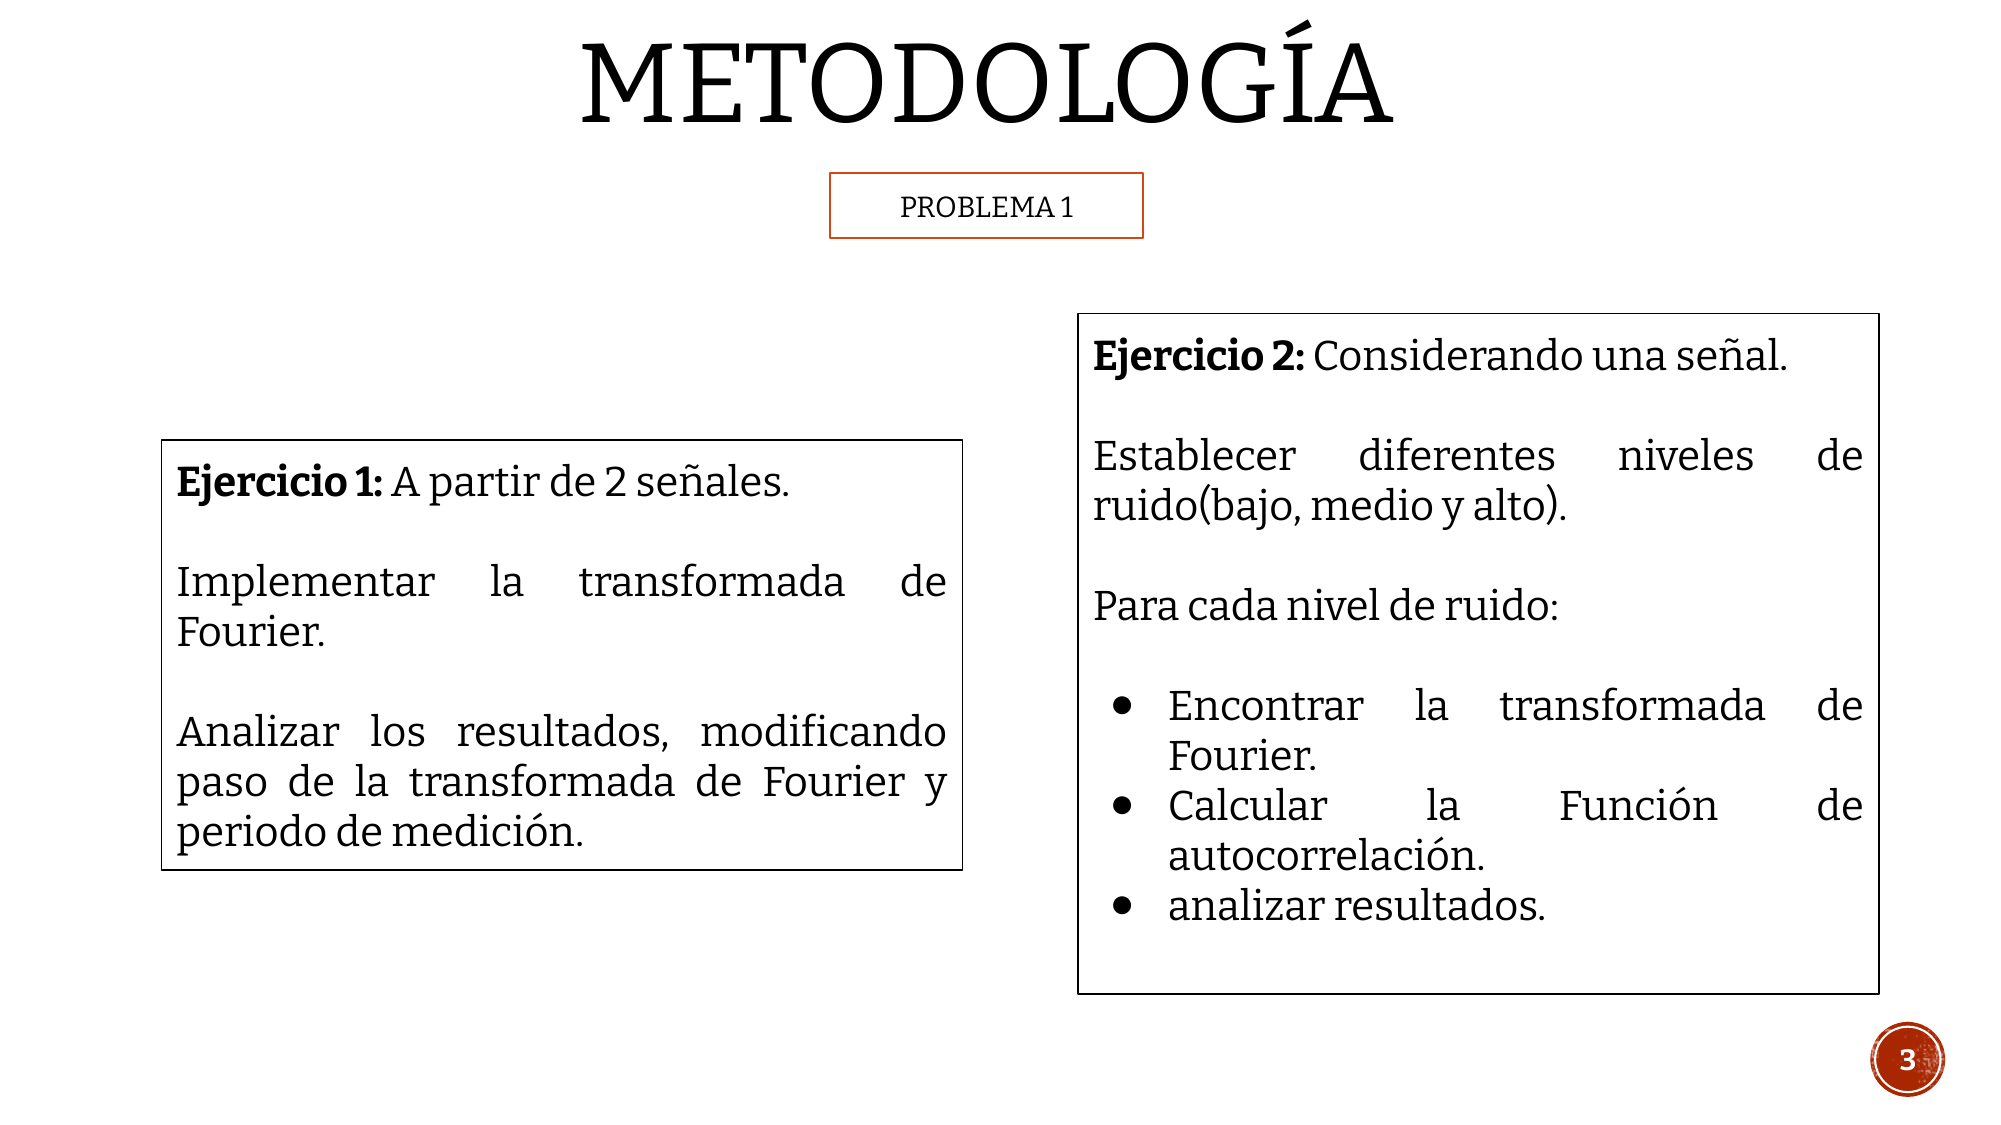

# METODOLOGÍA
PROBLEMA 1
Ejercicio 2: Considerando una señal.

Establecer diferentes niveles de ruido(bajo, medio y alto).

Para cada nivel de ruido:

Encontrar la transformada de Fourier.
Calcular la Función de autocorrelación.
analizar resultados.

Ejercicio 1: A partir de 2 señales.

Implementar la transformada de Fourier.

Analizar los resultados, modificando paso de la transformada de Fourier y periodo de medición.
3